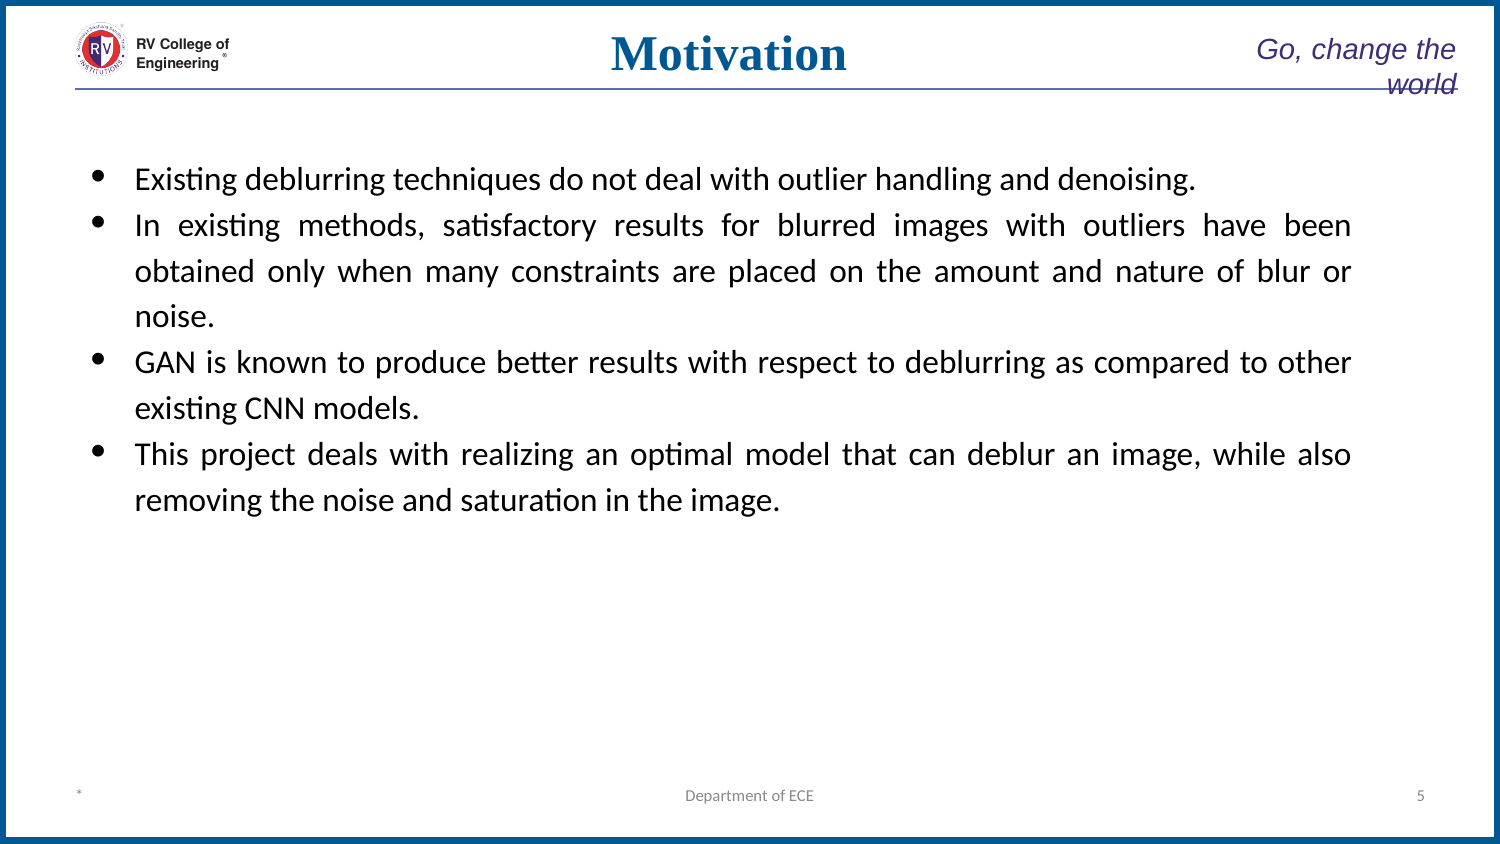

Motivation

# Go, change the world
RV College of
Engineering

Existing deblurring techniques do not deal with outlier handling and denoising.
In existing methods, satisfactory results for blurred images with outliers have been obtained only when many constraints are placed on the amount and nature of blur or noise.
GAN is known to produce better results with respect to deblurring as compared to other existing CNN models.
This project deals with realizing an optimal model that can deblur an image, while also removing the noise and saturation in the image.
*
Department of ECE
5